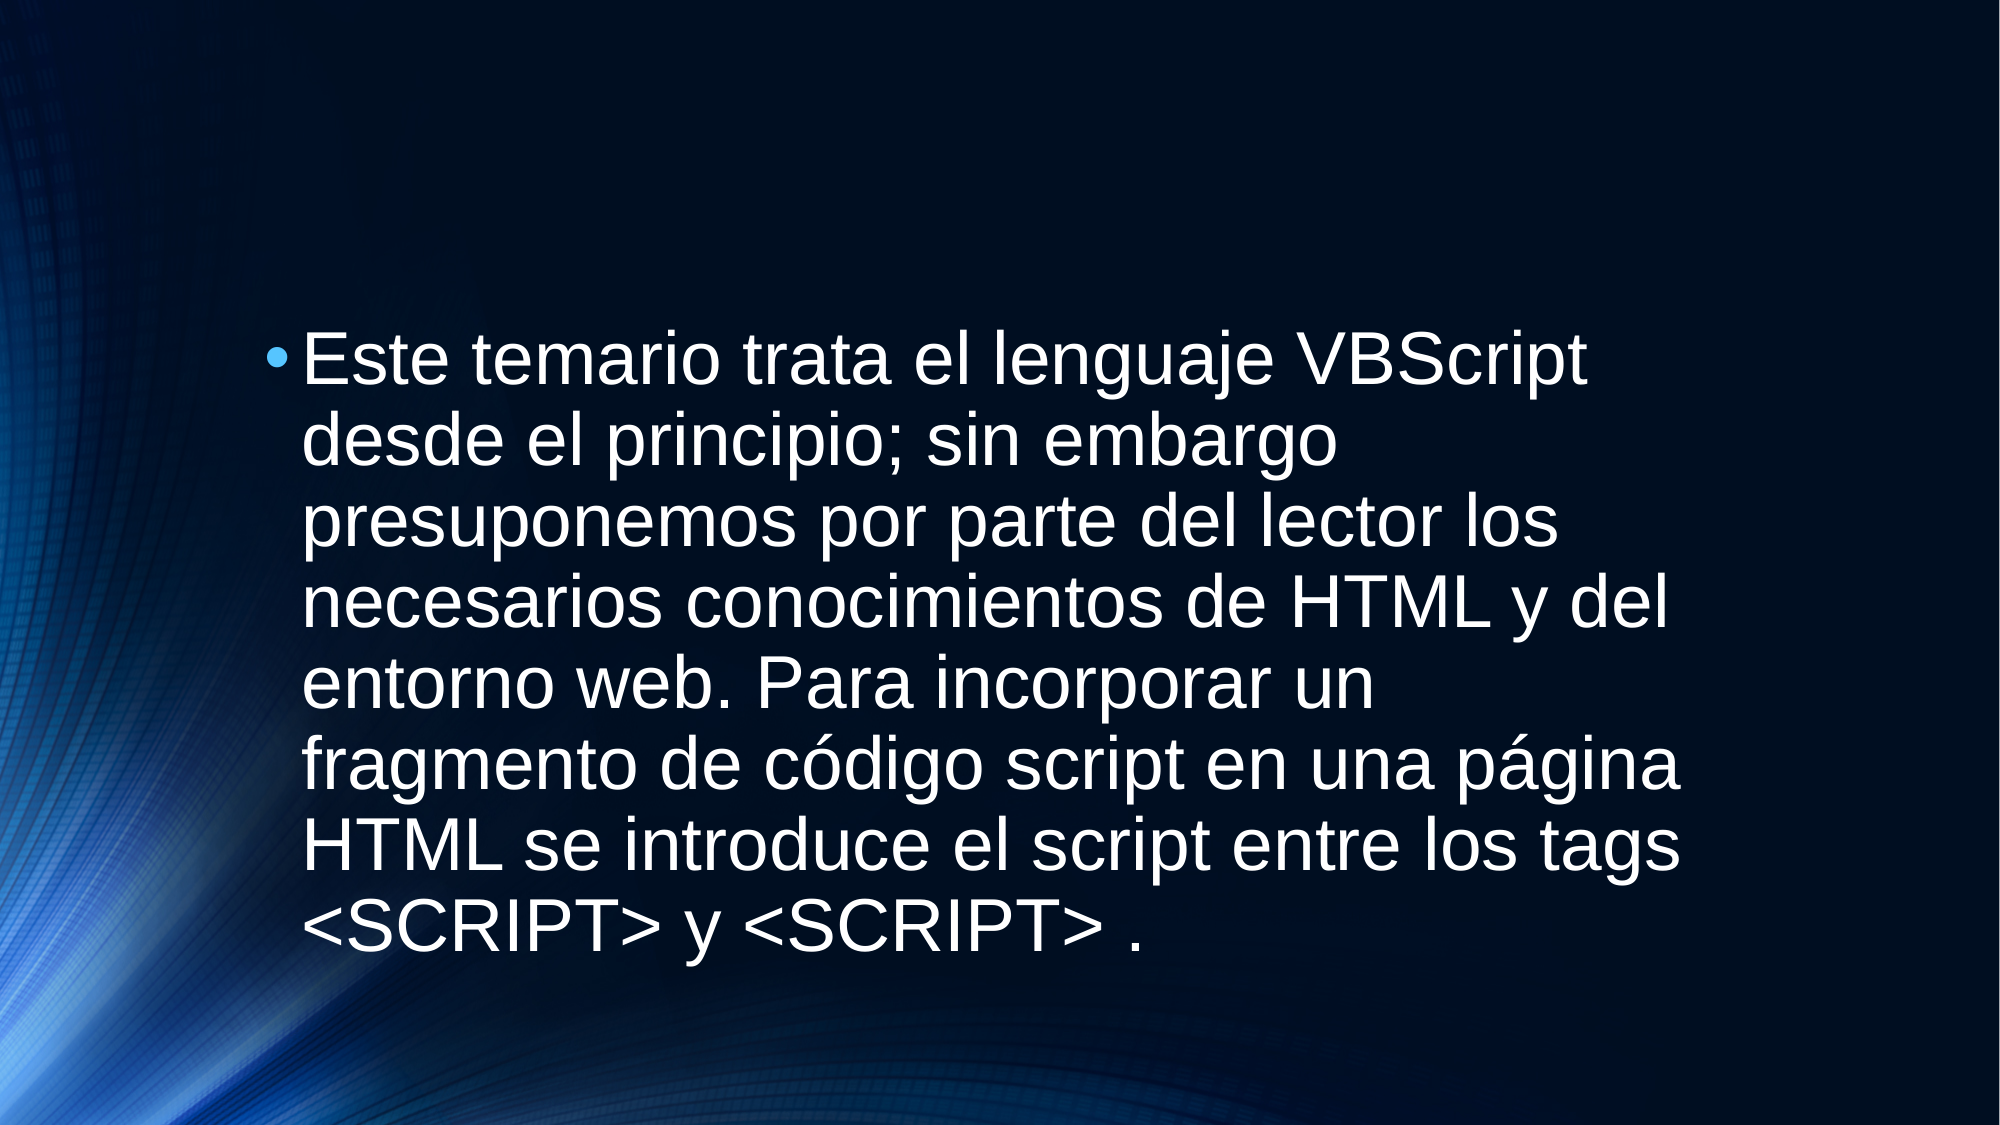

#
Este temario trata el lenguaje VBScript desde el principio; sin embargo presuponemos por parte del lector los necesarios conocimientos de HTML y del entorno web. Para incorporar un fragmento de código script en una página HTML se introduce el script entre los tags <SCRIPT> y <SCRIPT> .